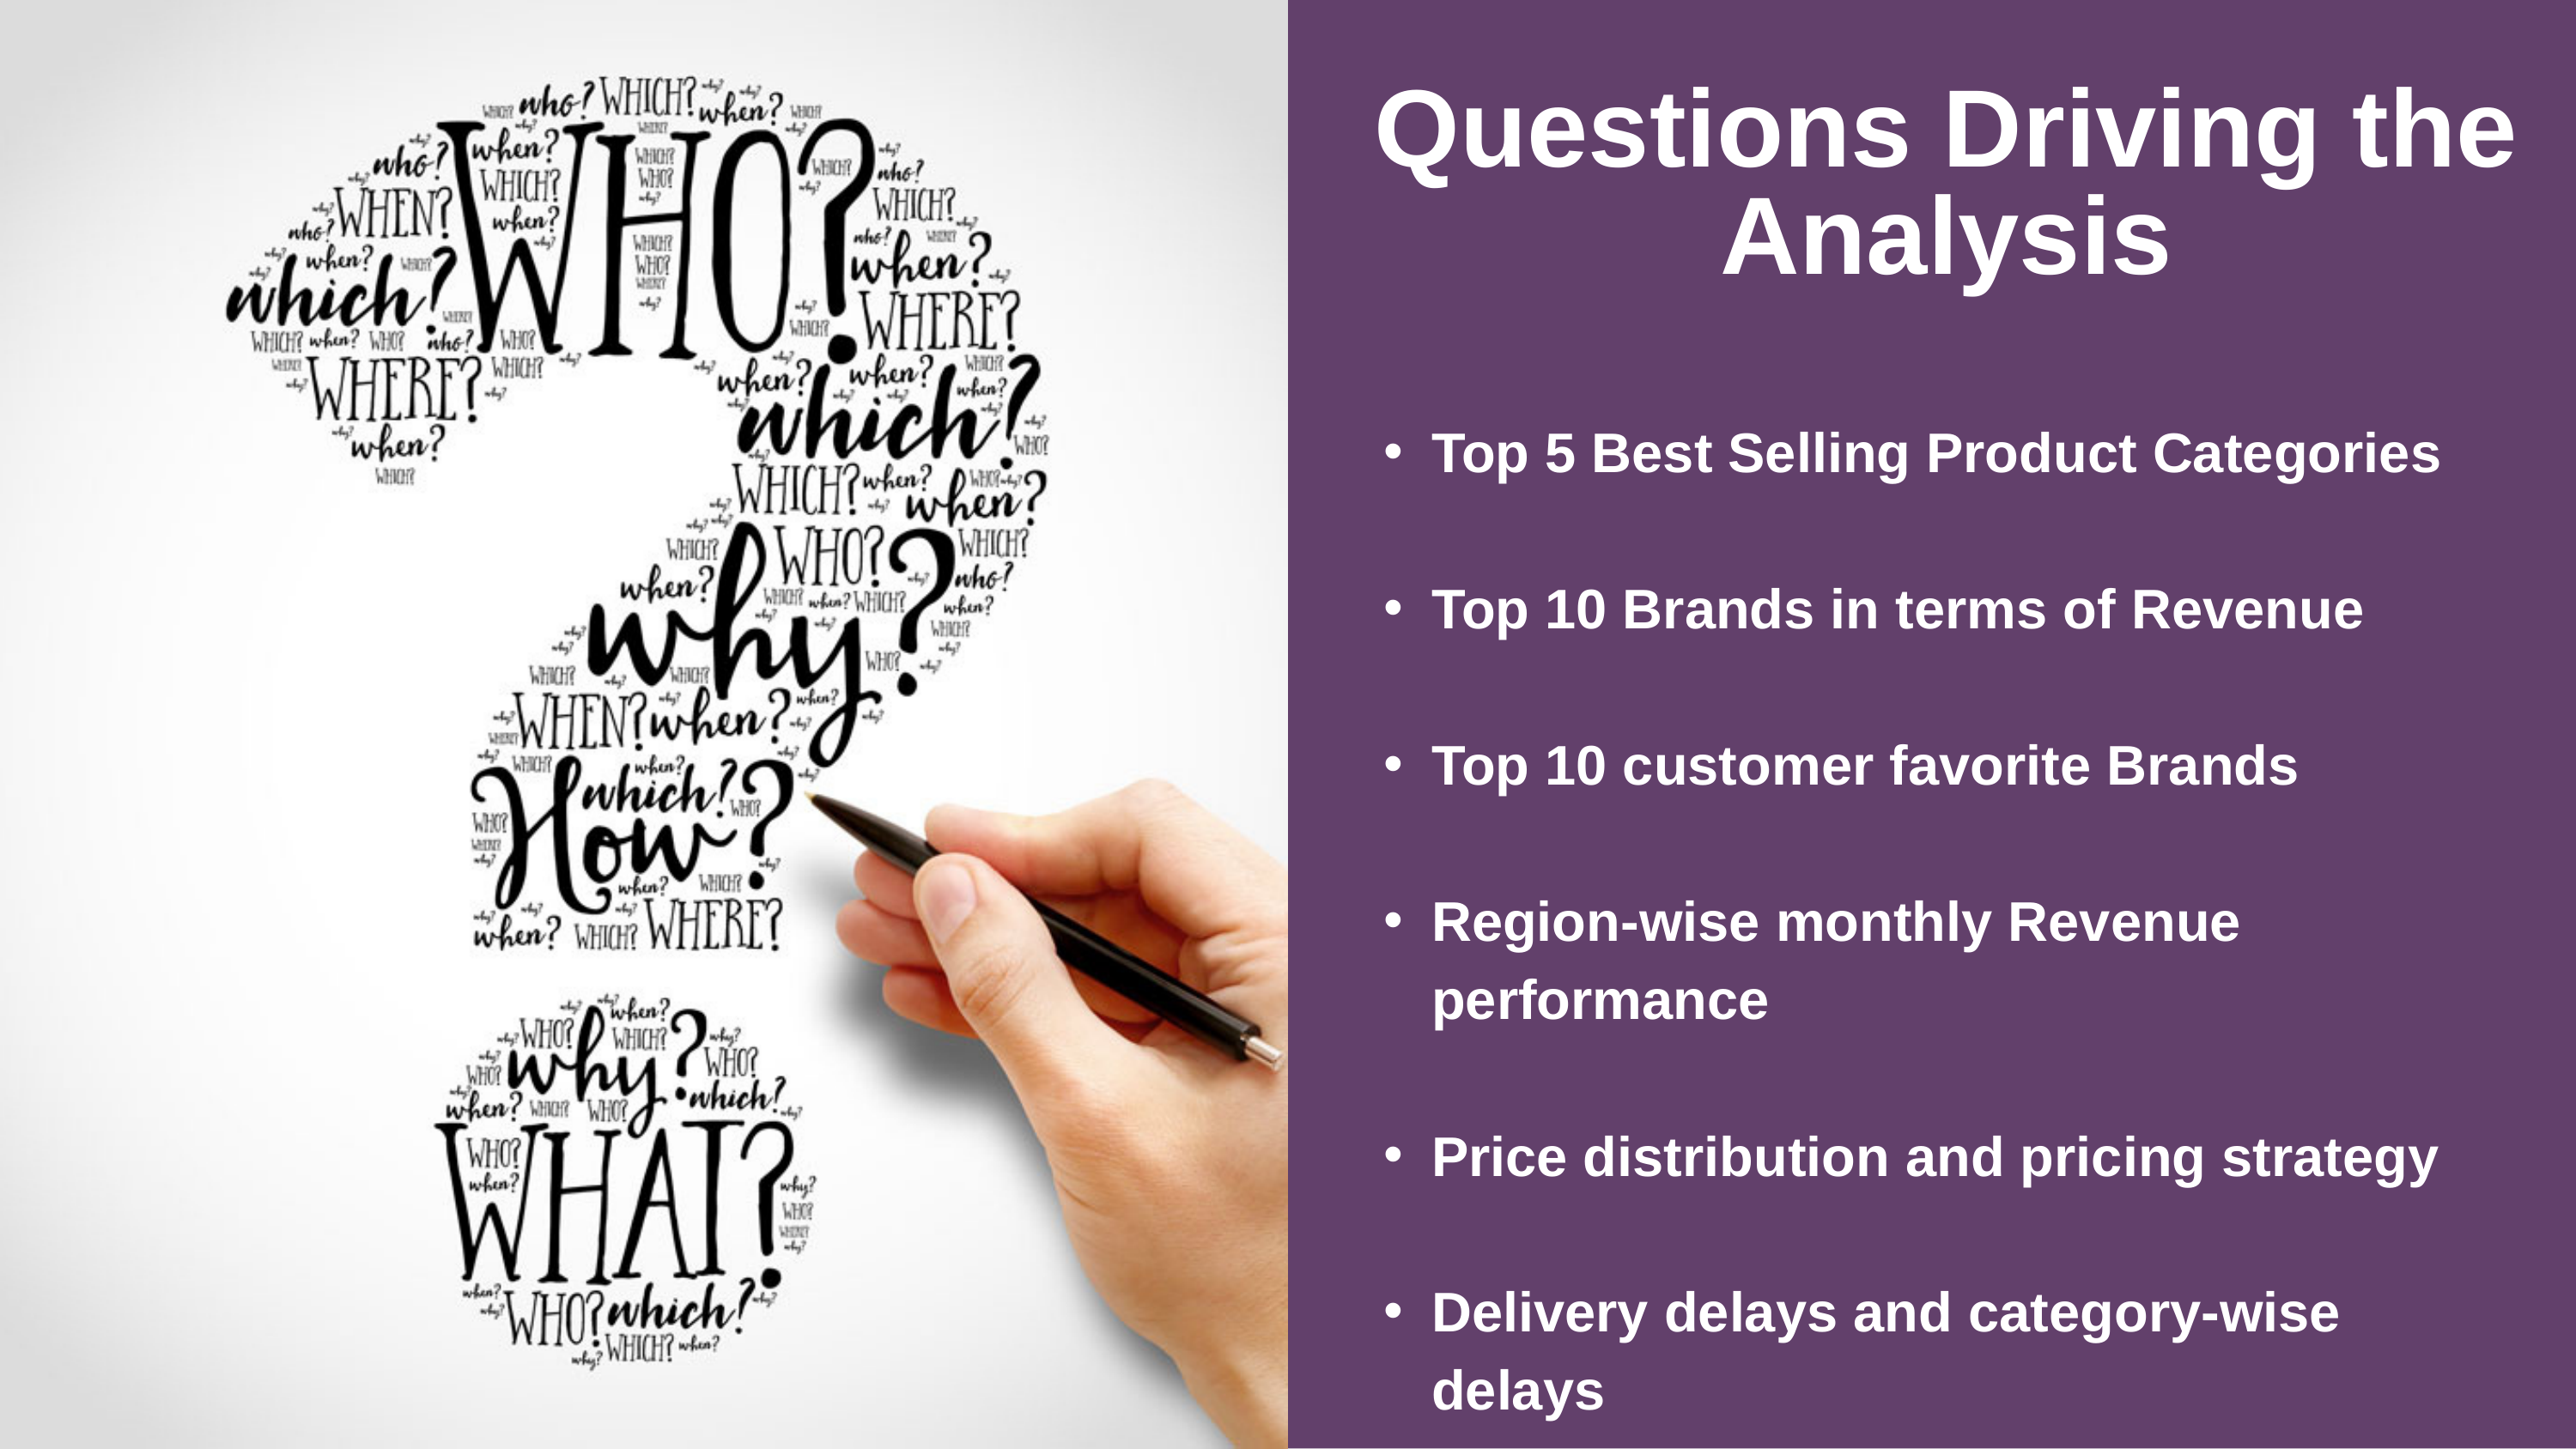

Questions Driving the Analysis
Top 5 Best Selling Product Categories

Top 10 Brands in terms of Revenue

Top 10 customer favorite Brands

Region-wise monthly Revenue performance

Price distribution and pricing strategy

Delivery delays and category-wise delays